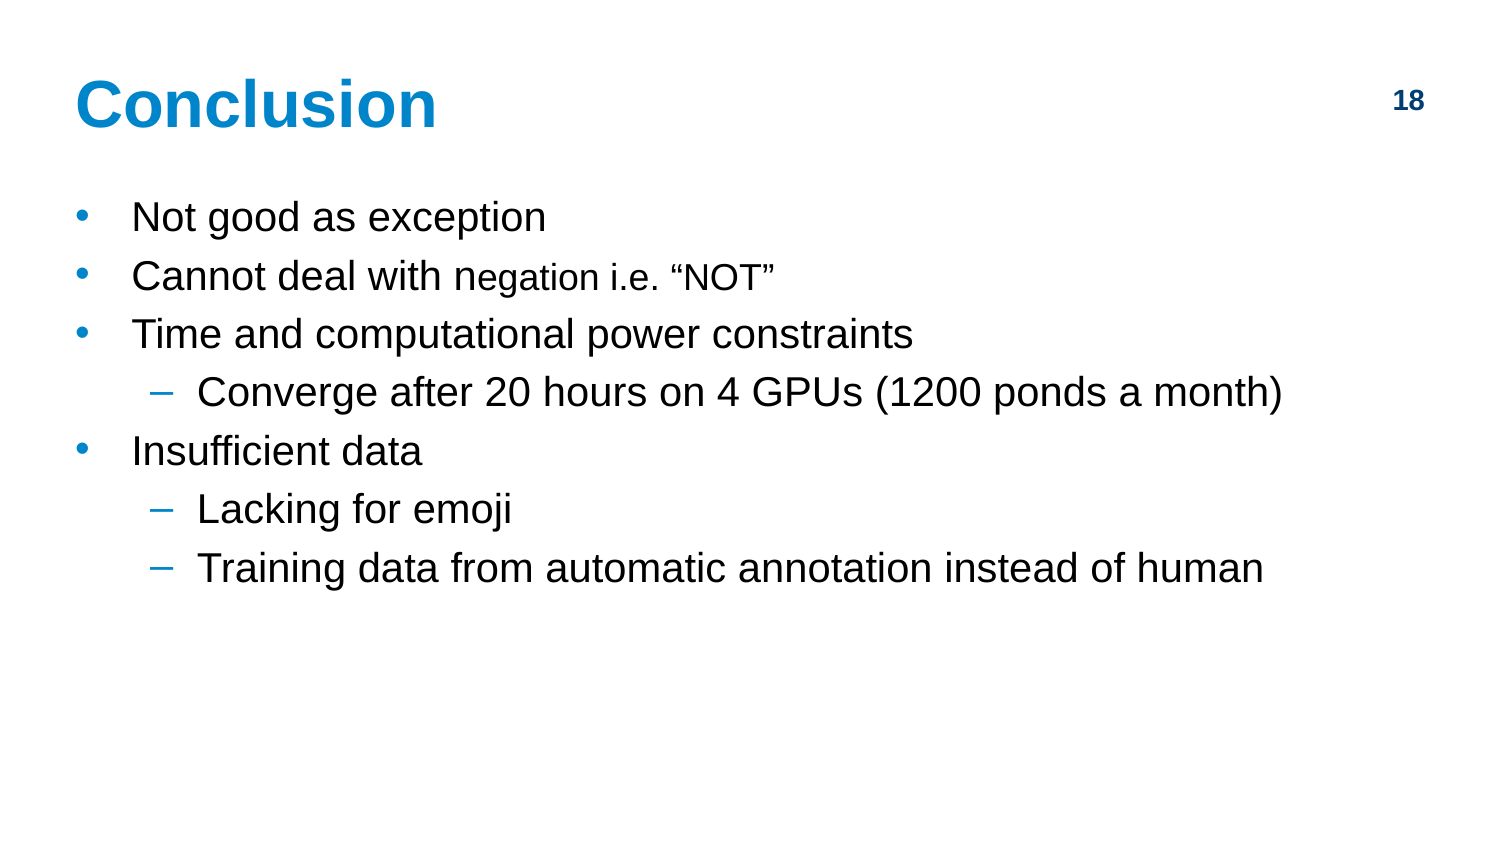

# Conclusion
18
Not good as exception
Cannot deal with negation i.e. “NOT”
Time and computational power constraints
Converge after 20 hours on 4 GPUs (1200 ponds a month)
Insufficient data
Lacking for emoji
Training data from automatic annotation instead of human